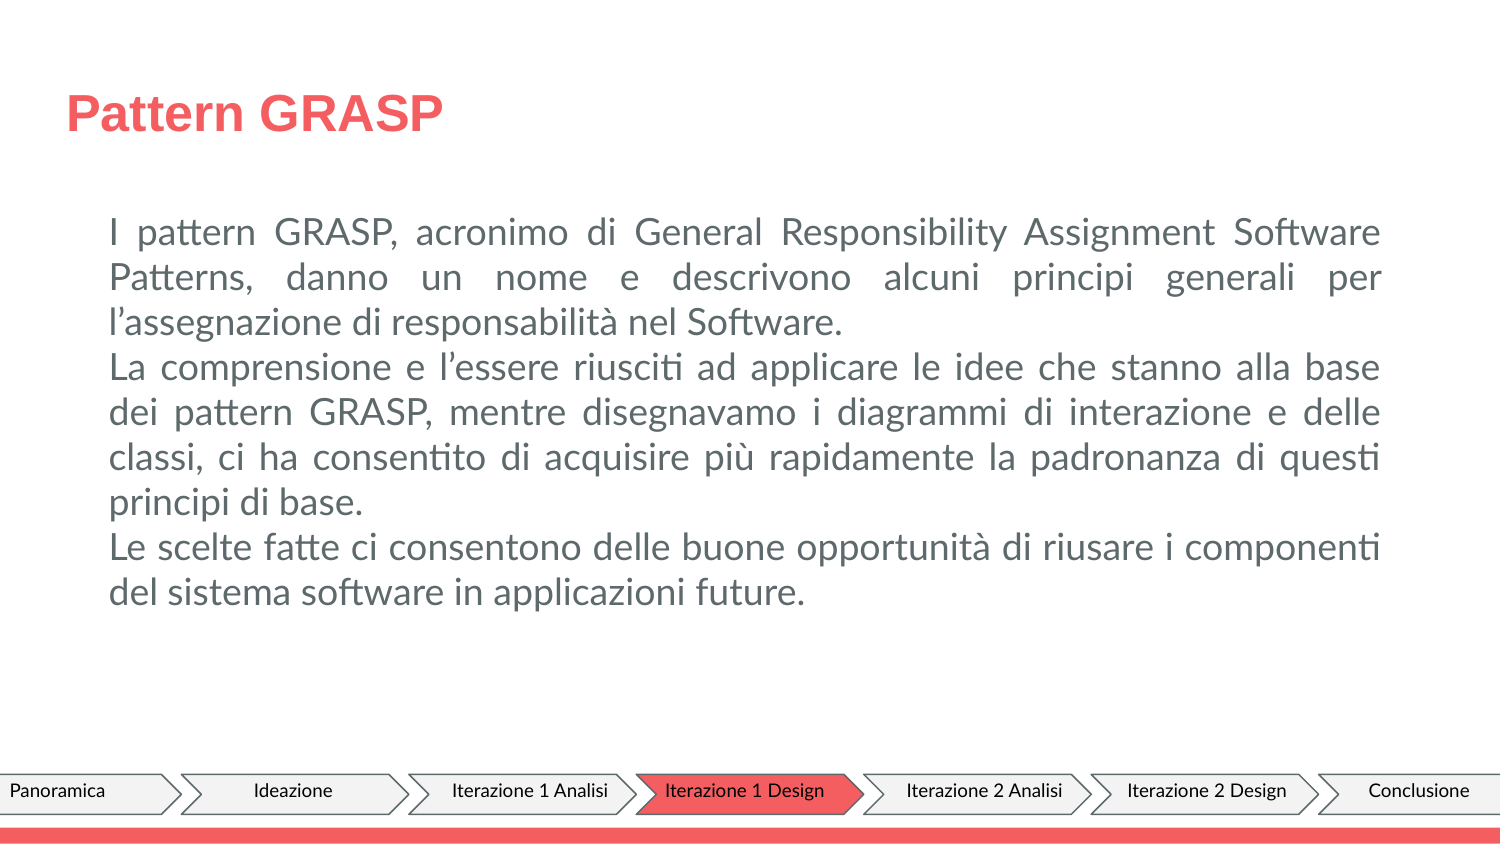

# Pattern GRASP
I pattern GRASP, acronimo di General Responsibility Assignment Software Patterns, danno un nome e descrivono alcuni principi generali per l’assegnazione di responsabilità nel Software.
La comprensione e l’essere riusciti ad applicare le idee che stanno alla base dei pattern GRASP, mentre disegnavamo i diagrammi di interazione e delle classi, ci ha consentito di acquisire più rapidamente la padronanza di questi principi di base.
Le scelte fatte ci consentono delle buone opportunità di riusare i componenti del sistema software in applicazioni future.
Panoramica
Ideazione
Iterazione 1 Analisi
Iterazione 1 Design
Iterazione 2 Analisi
Iterazione 2 Design
Conclusione